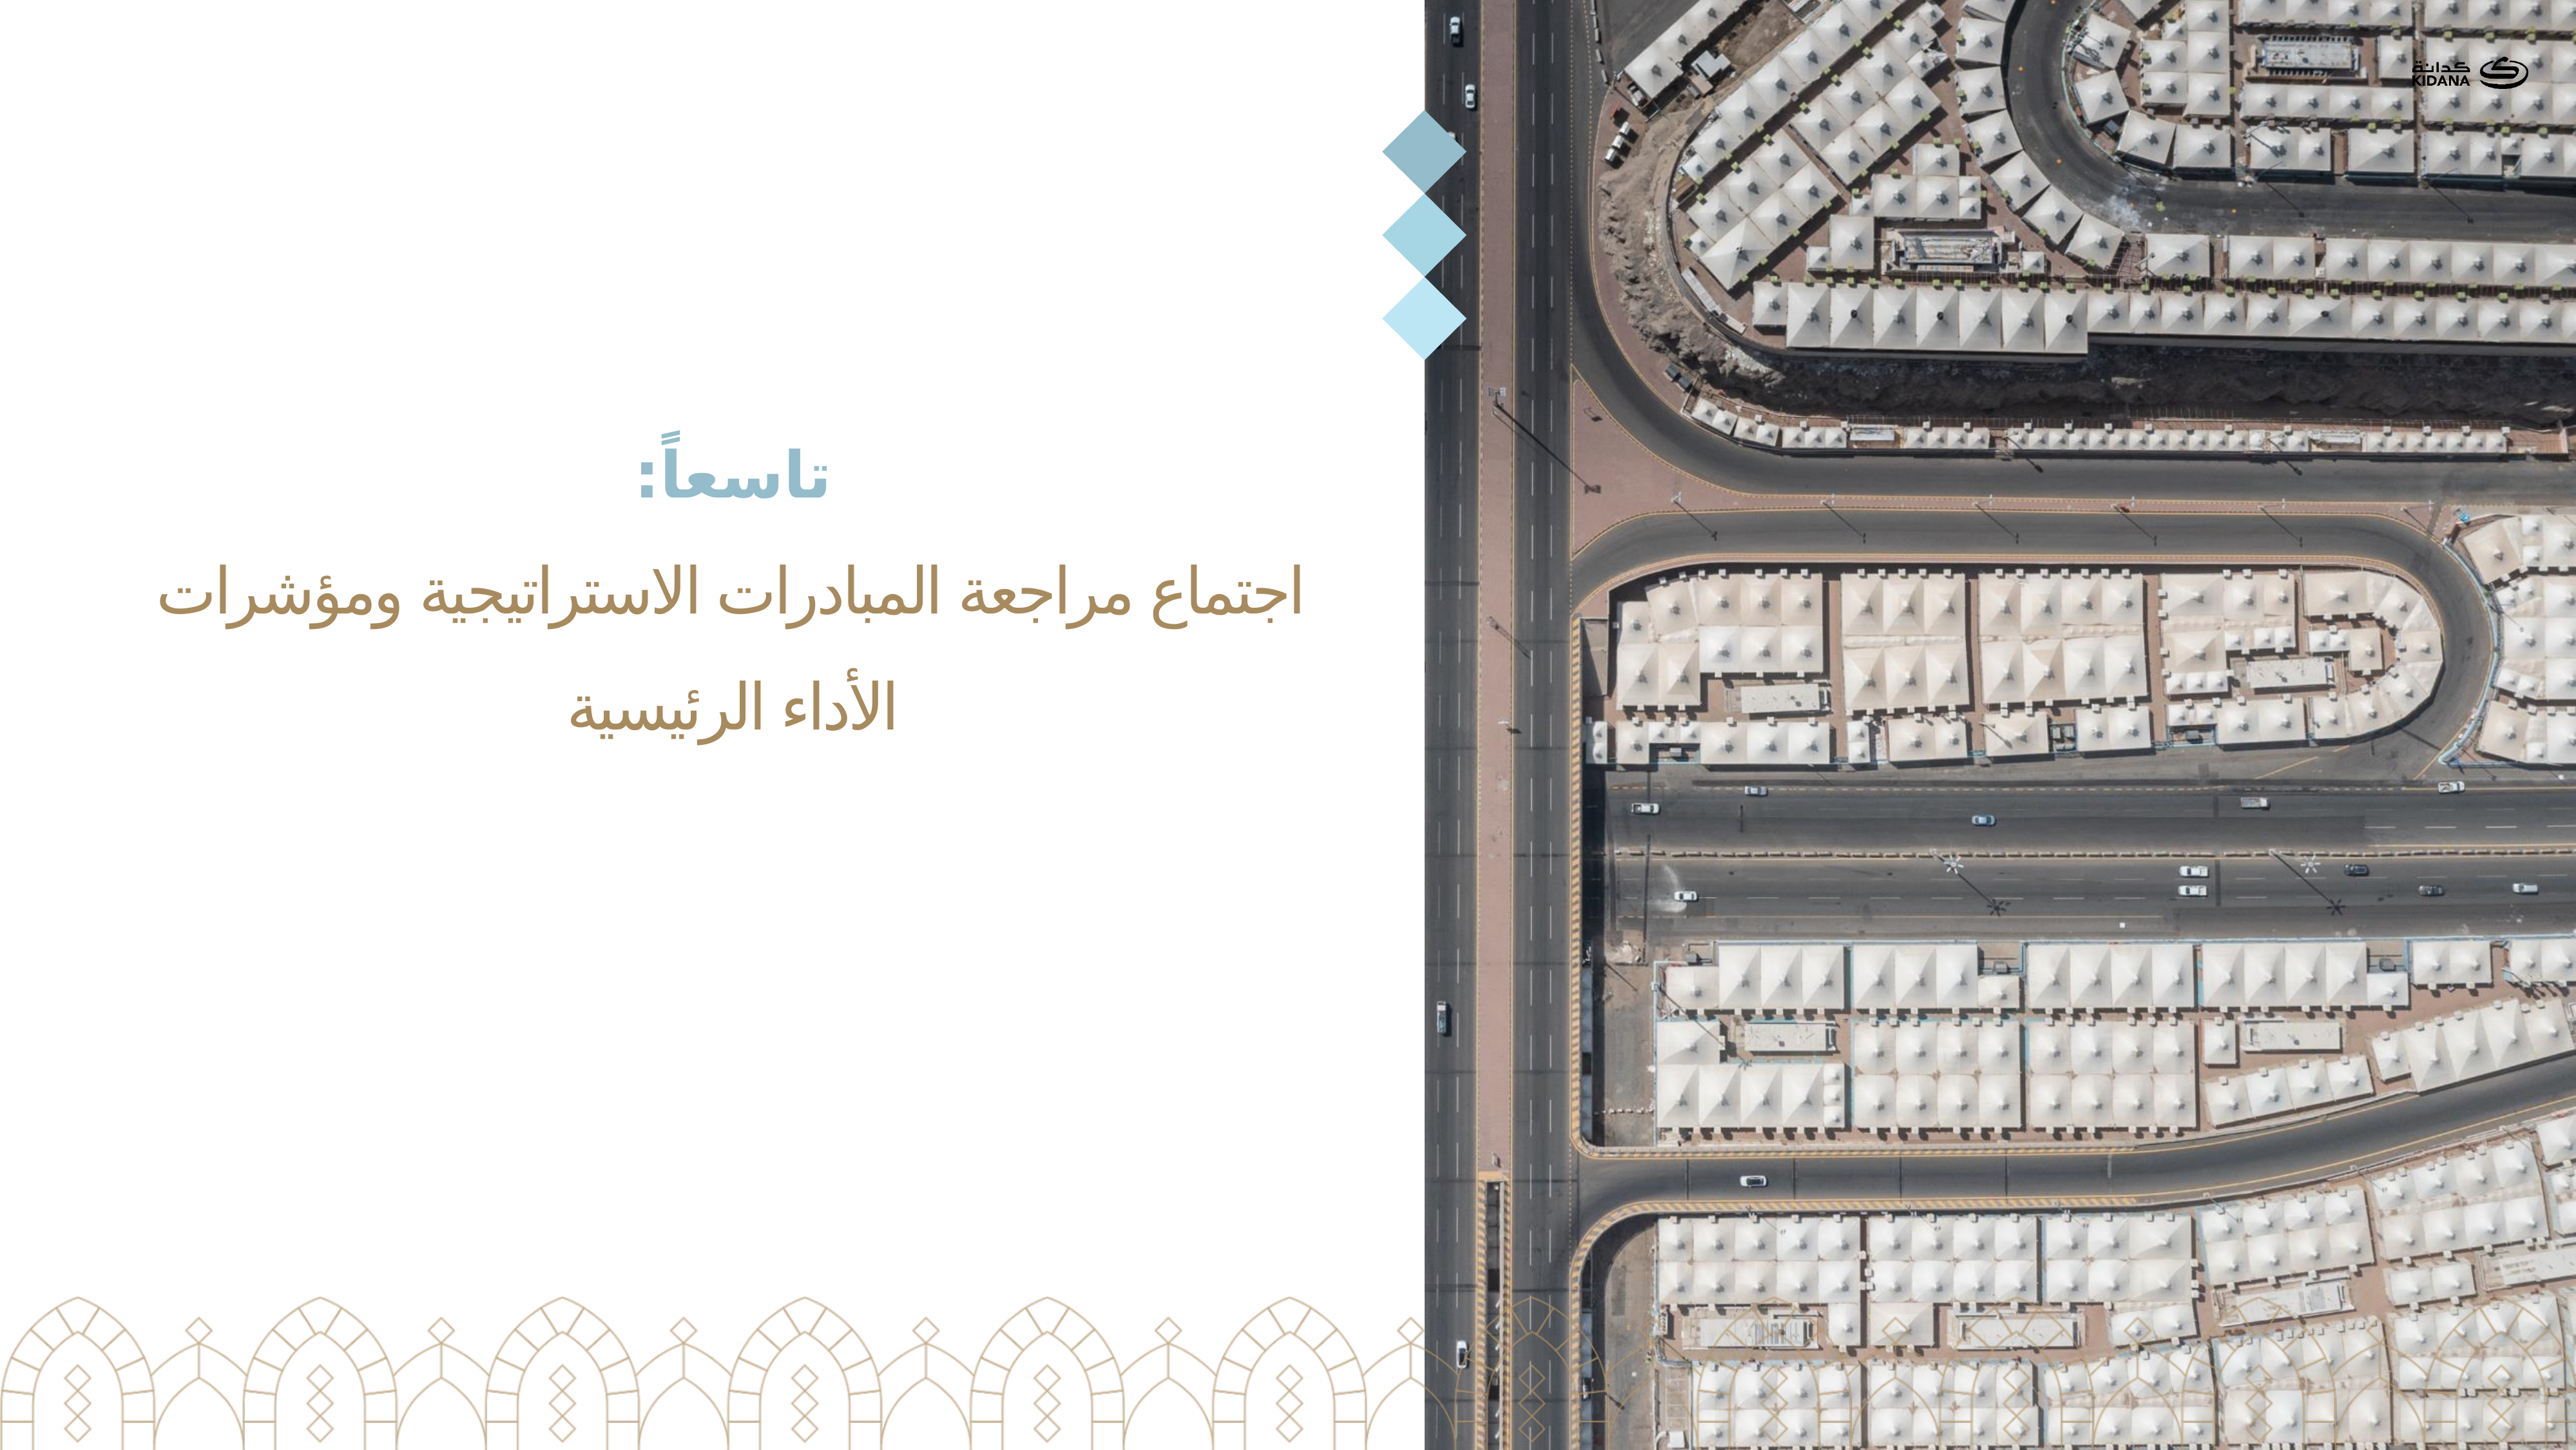

# تاسعاً: اجتماع مراجعة المبادرات الاستراتيجية ومؤشرات الأداء الرئيسية